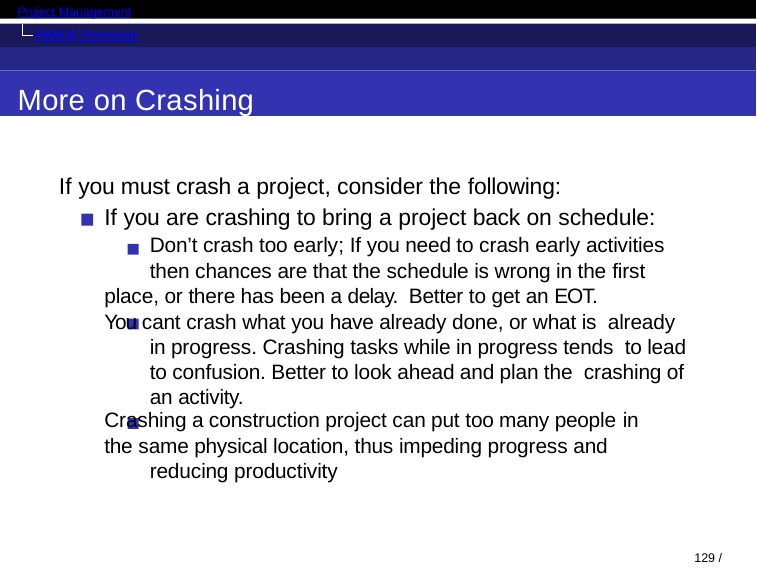

Project Management

PMBOK Processes

More on Crashing
If you must crash a project, consider the following:
If you are crashing to bring a project back on schedule:  Don’t crash too early; If you need to crash early activities  then chances are that the schedule is wrong in the first
place, or there has been a delay.  Better to get an EOT.
You cant crash what you have already done, or what is  already in progress. Crashing tasks while in progress tends  to lead to confusion. Better to look ahead and plan the  crashing of an activity.
Crashing a construction project can put too many people in
the same physical location, thus impeding progress and  reducing productivity

129 / 130